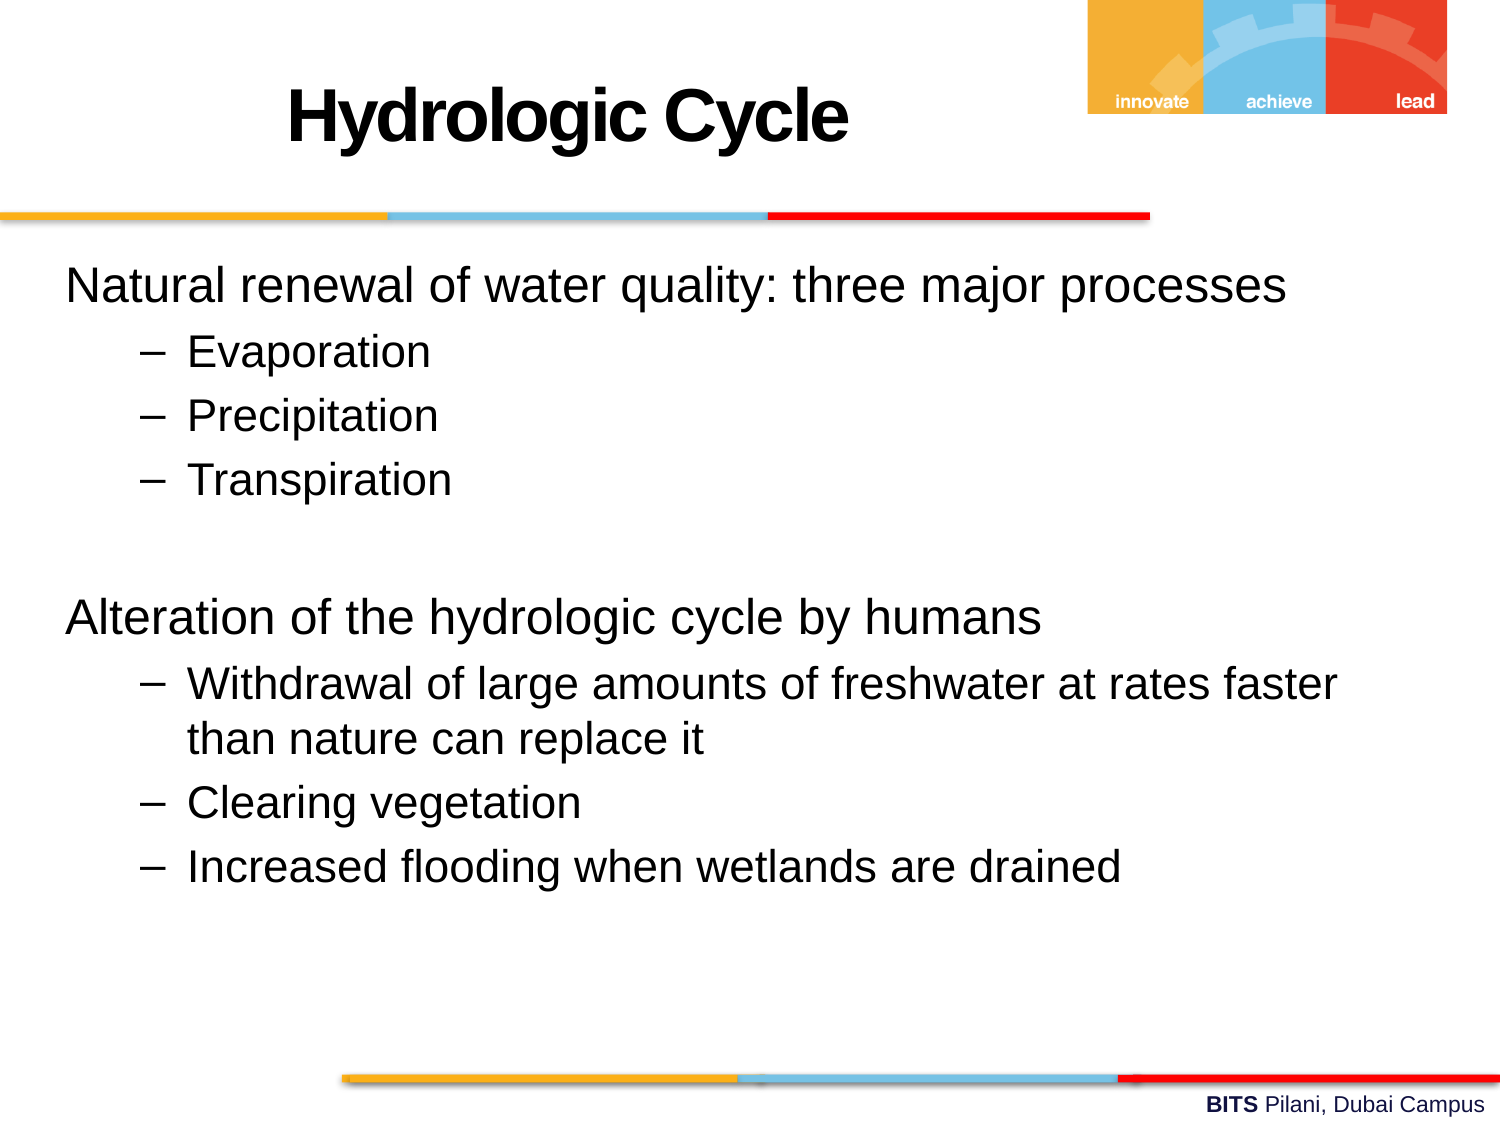

Hydrologic Cycle
Natural renewal of water quality: three major processes
Evaporation
Precipitation
Transpiration

Alteration of the hydrologic cycle by humans
Withdrawal of large amounts of freshwater at rates faster than nature can replace it
Clearing vegetation
Increased flooding when wetlands are drained